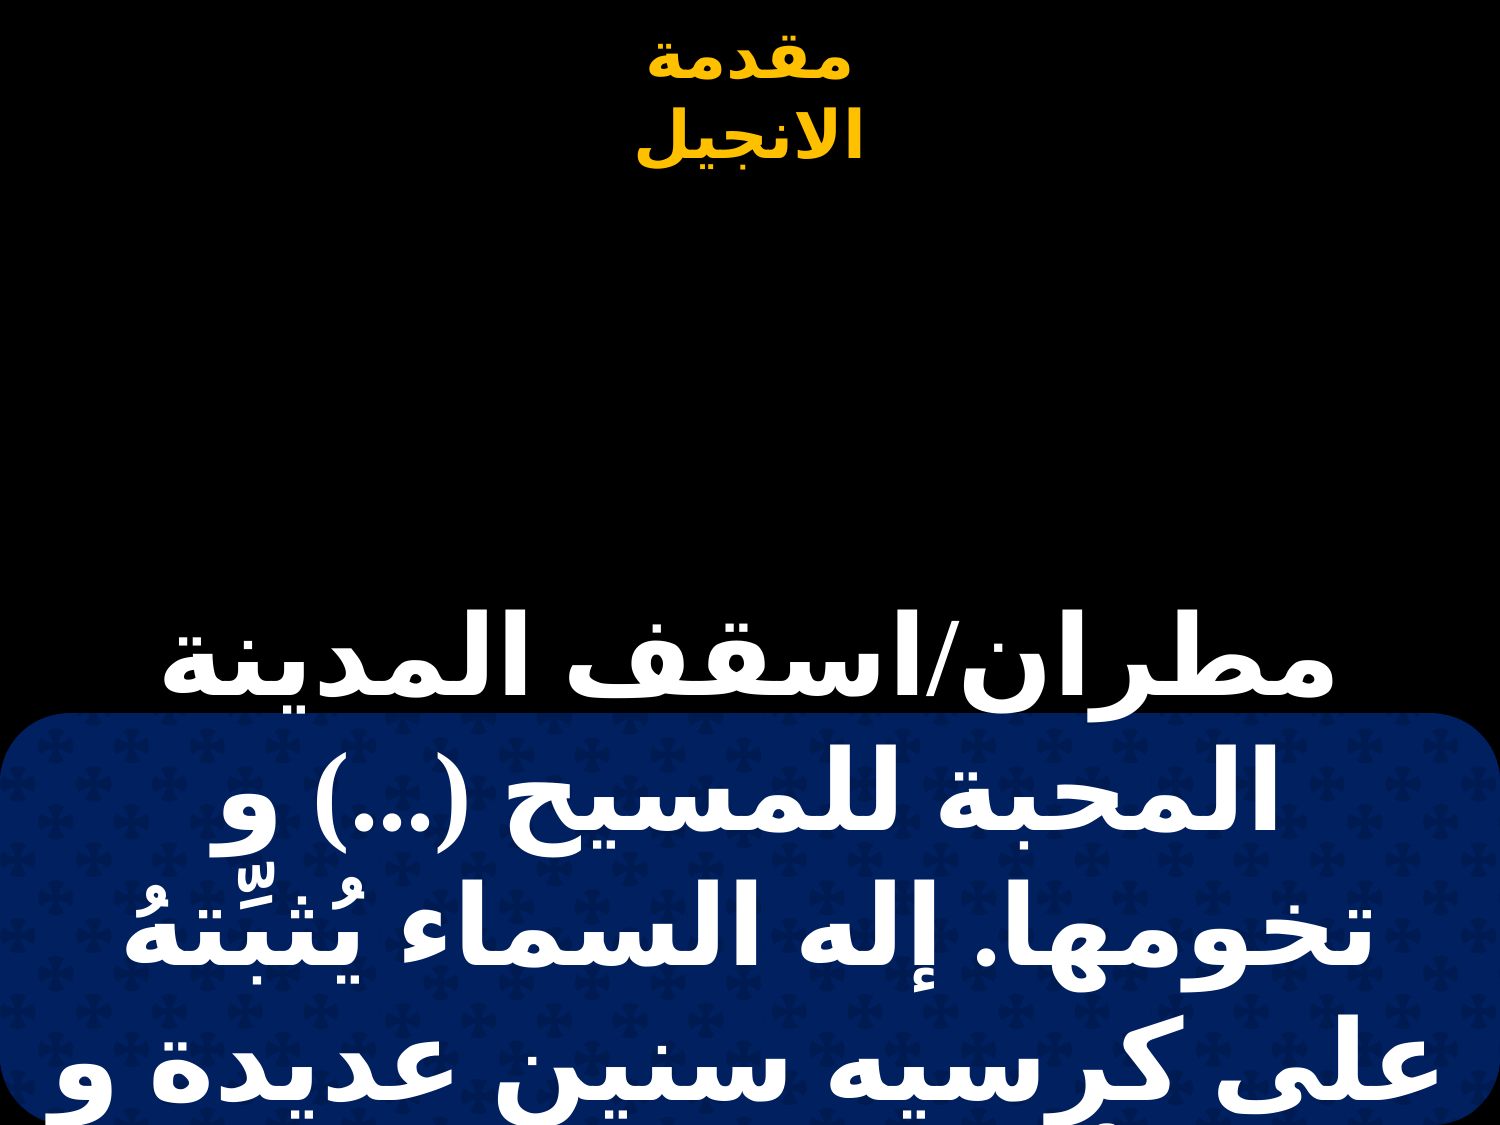

#
مطران/اسقف المدينة المحبة للمسيح (...) و تخومها. إله السماء يُثبِّتهُ على كرسيه سنين عديدة و أزمنة سلامية .